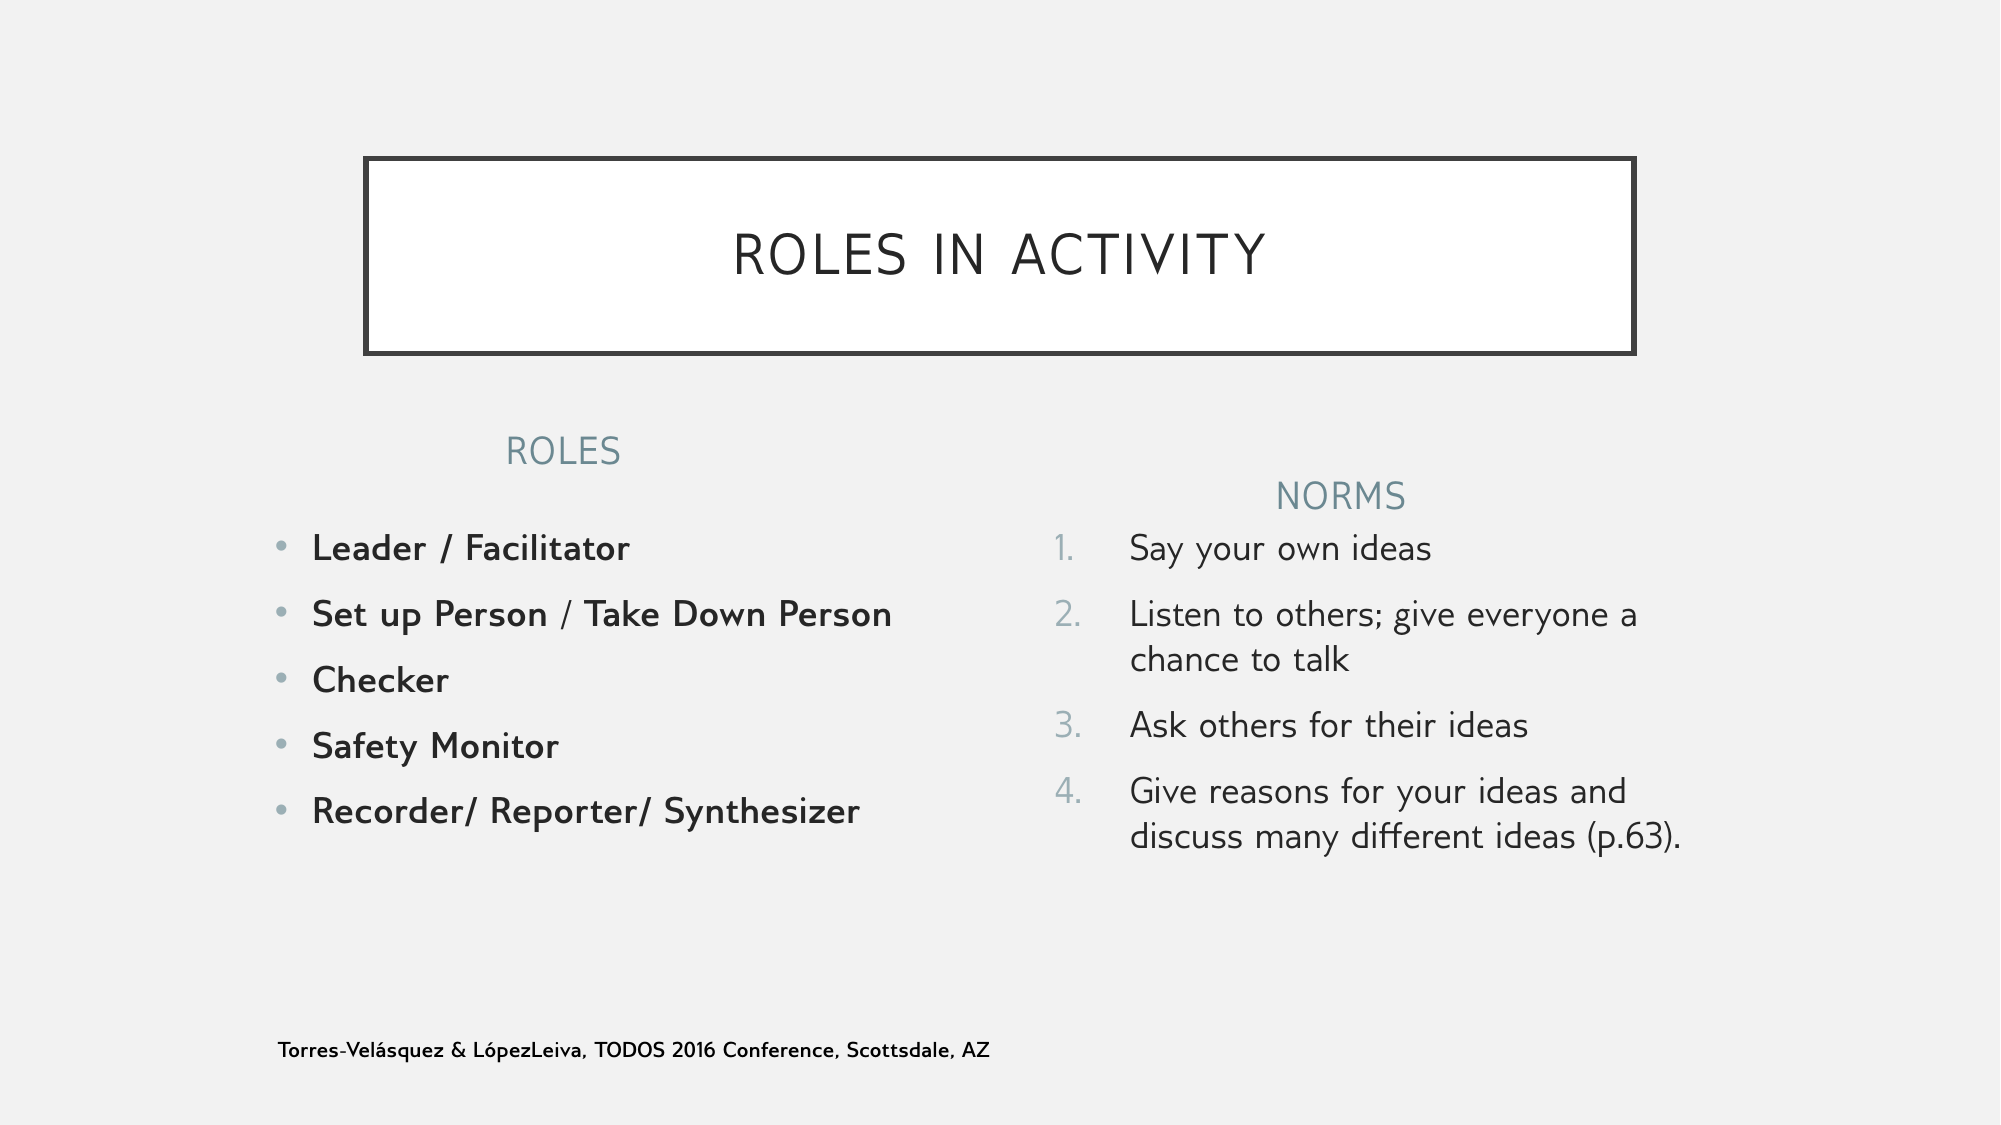

# Roles in Activity
roles
NORMS
Leader / Facilitator
Set up Person / Take Down Person
Checker
Safety Monitor
Recorder/ Reporter/ Synthesizer
Say your own ideas
Listen to others; give everyone a chance to talk
Ask others for their ideas
Give reasons for your ideas and discuss many different ideas (p.63).

Torres-Velásquez & LópezLeiva, TODOS 2016 Conference, Scottsdale, AZ